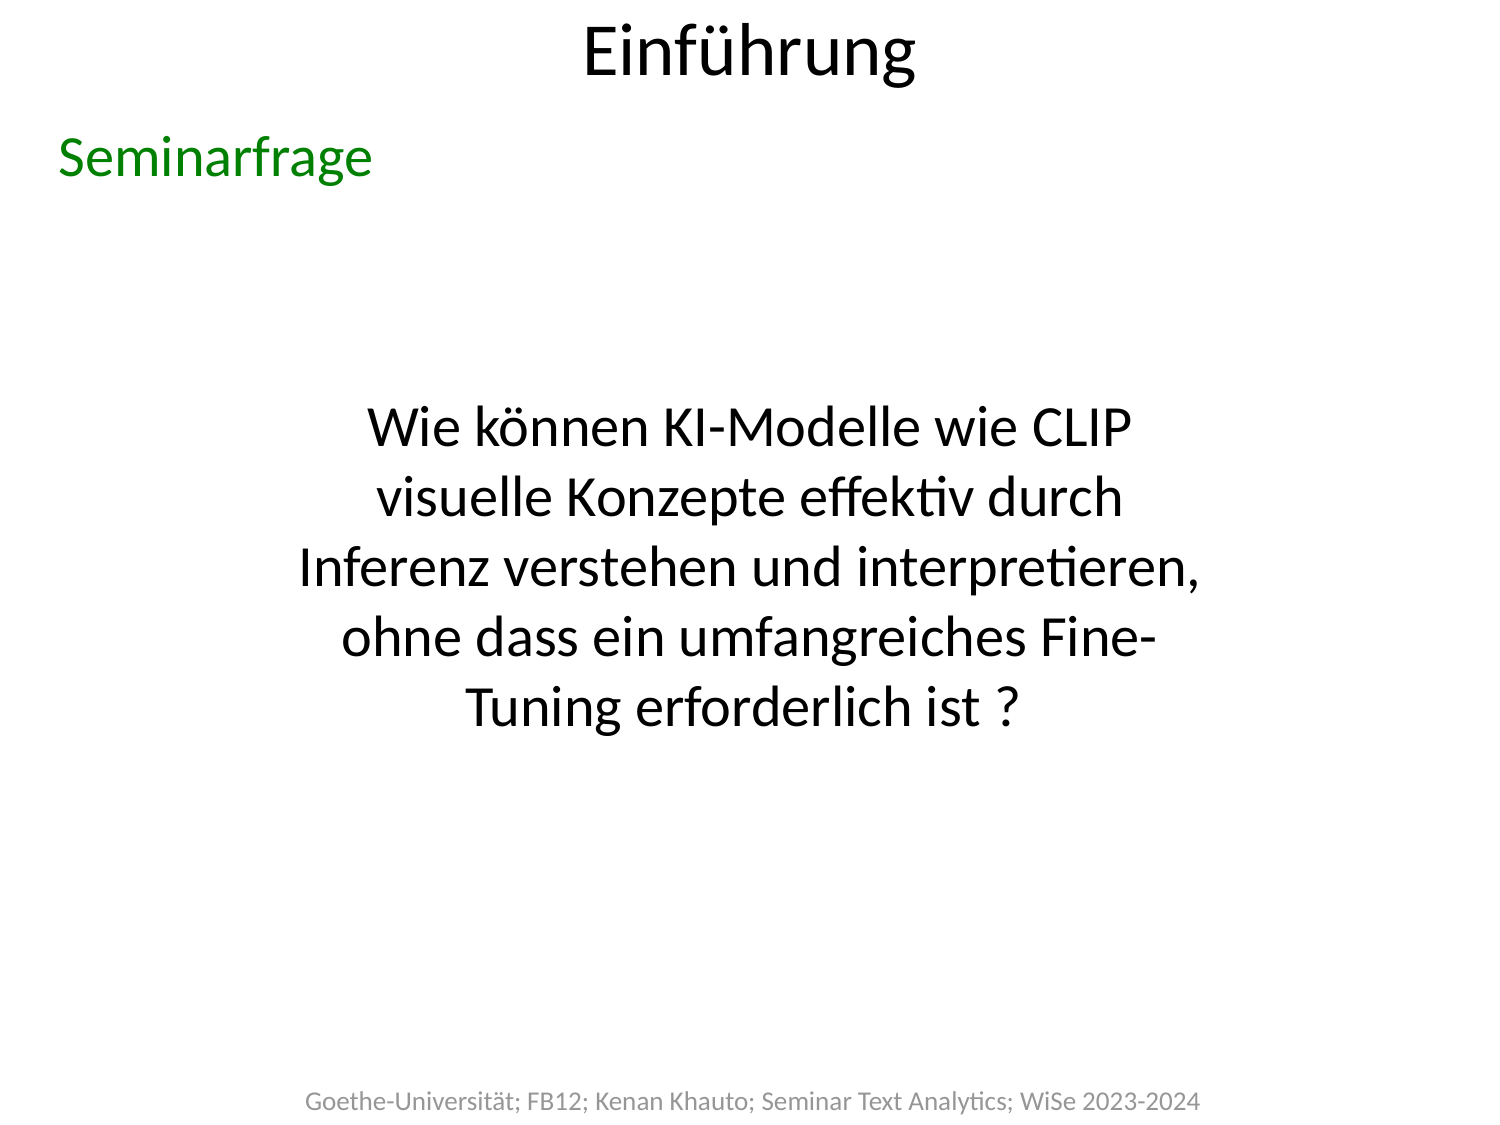

# Einführung
Seminarfrage
Wie können KI-Modelle wie CLIP visuelle Konzepte effektiv durch Inferenz verstehen und interpretieren, ohne dass ein umfangreiches Fine-Tuning erforderlich ist ?